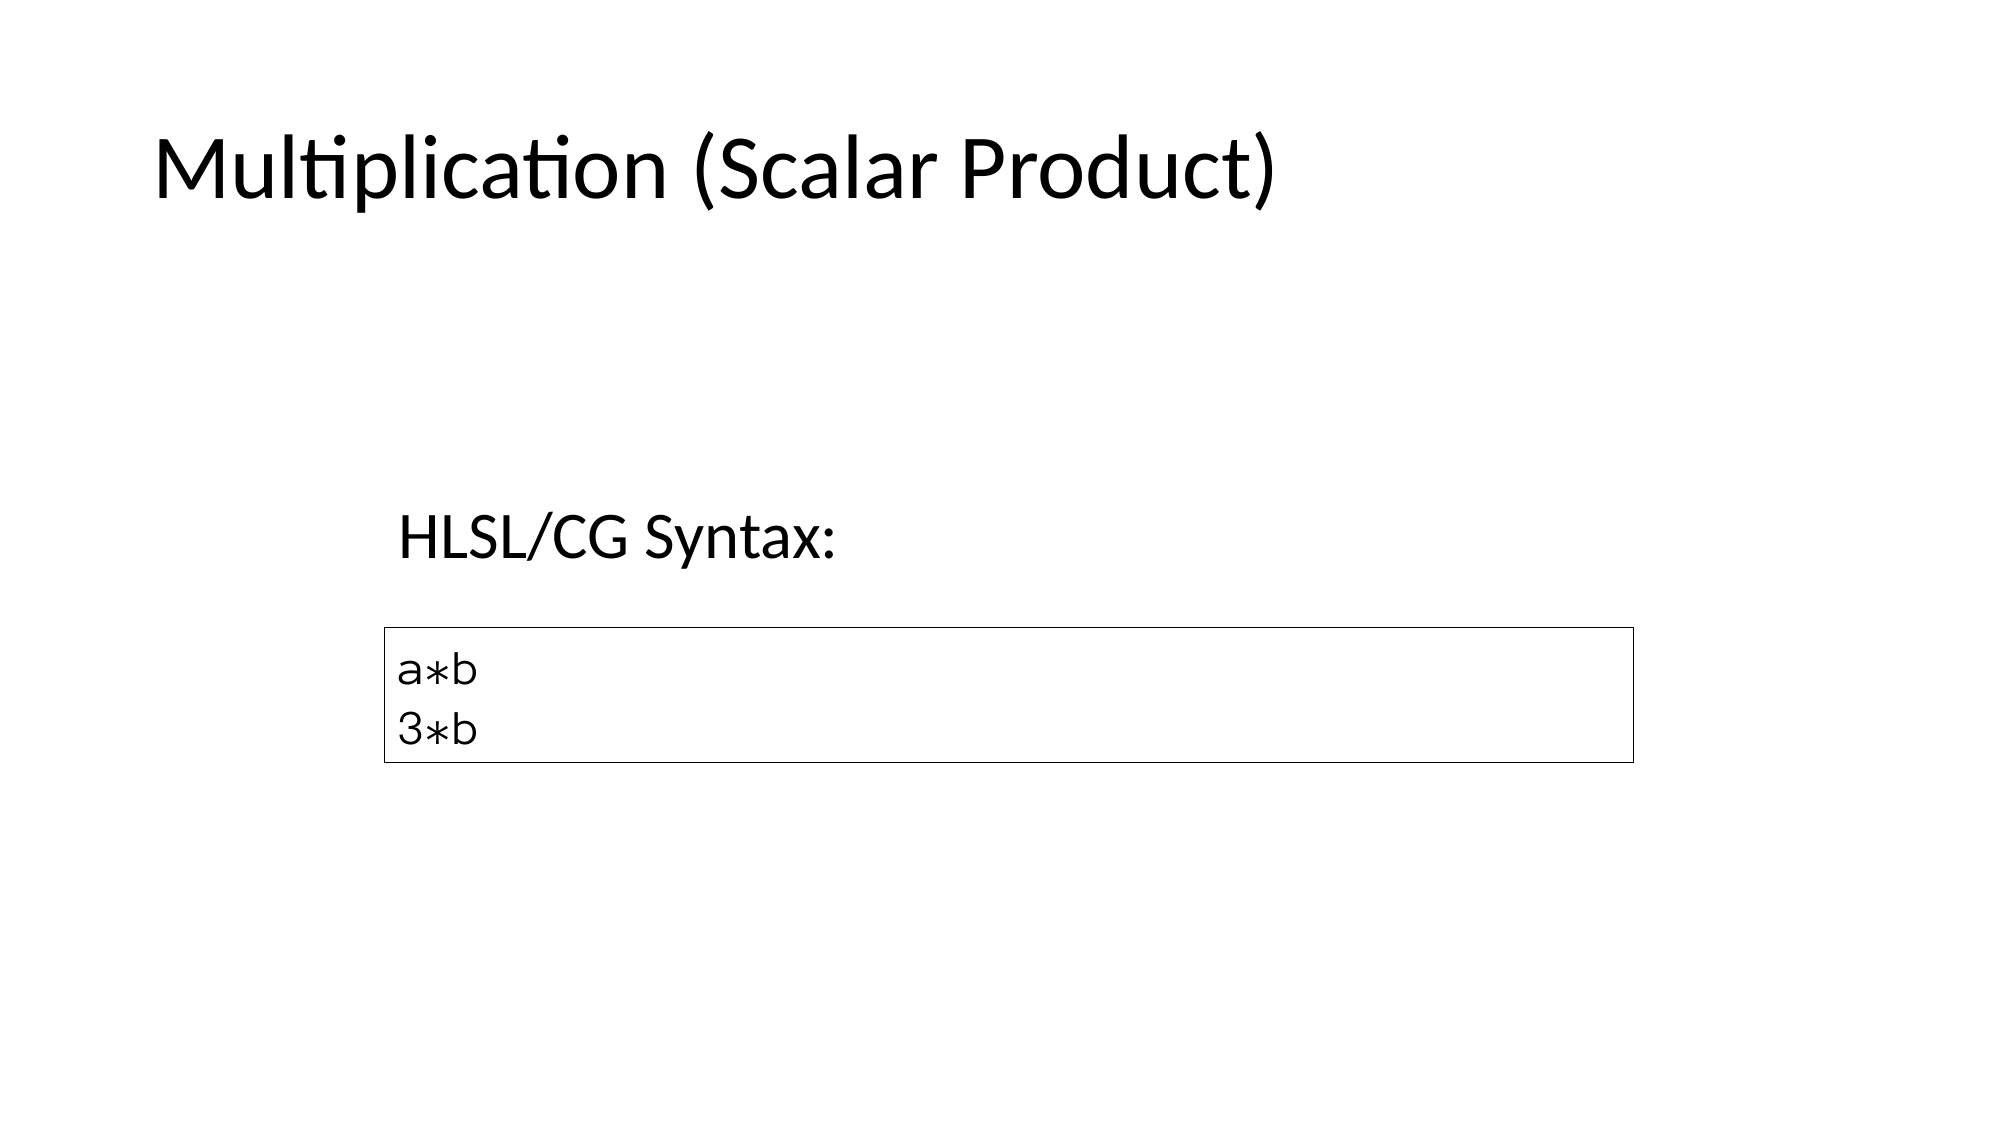

# Multiplication (Scalar Product)

HLSL/CG Syntax:
a*b
3*b